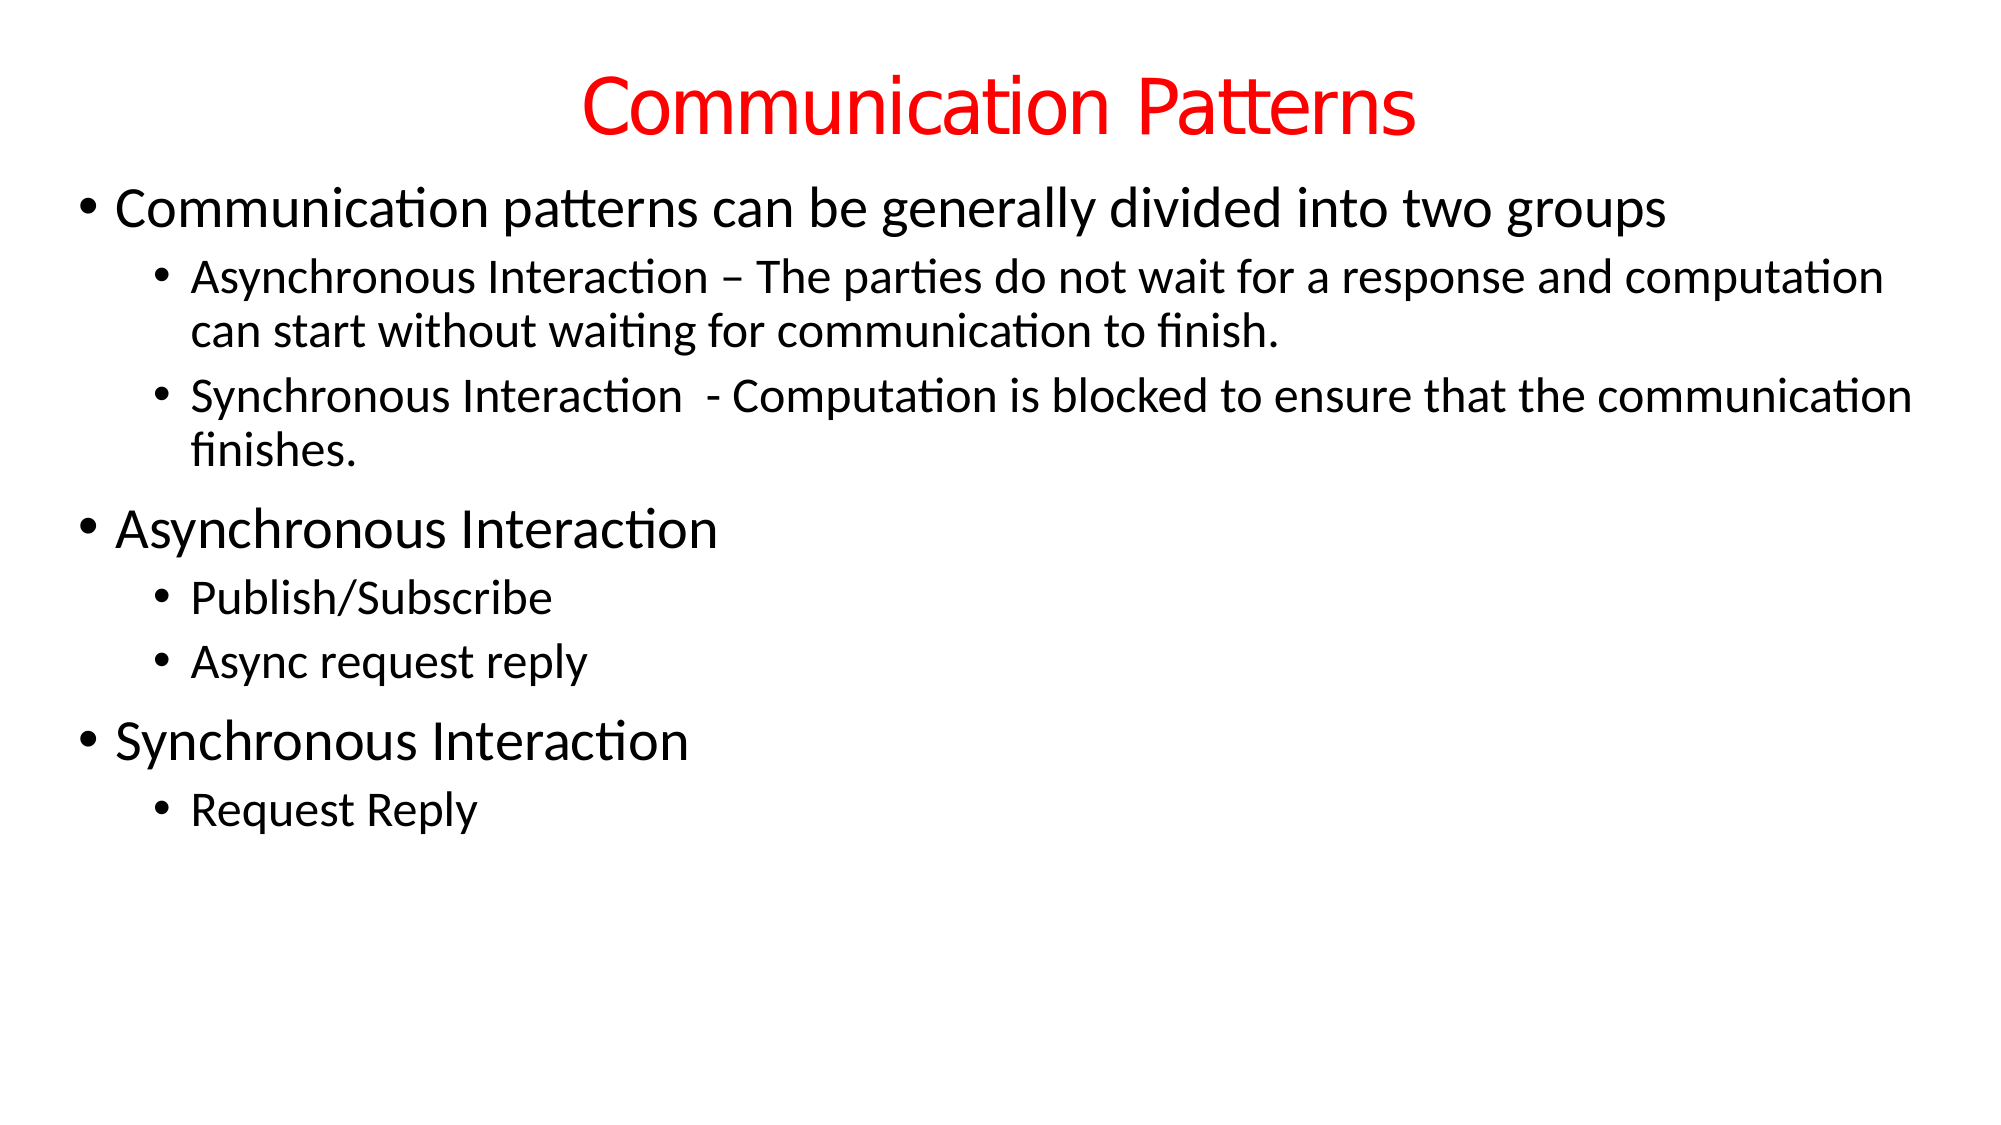

# Communication Patterns
Communication patterns can be generally divided into two groups
Asynchronous Interaction – The parties do not wait for a response and computation can start without waiting for communication to finish.
Synchronous Interaction  - Computation is blocked to ensure that the communication finishes.
Asynchronous Interaction
Publish/Subscribe
Async request reply
Synchronous Interaction
Request Reply